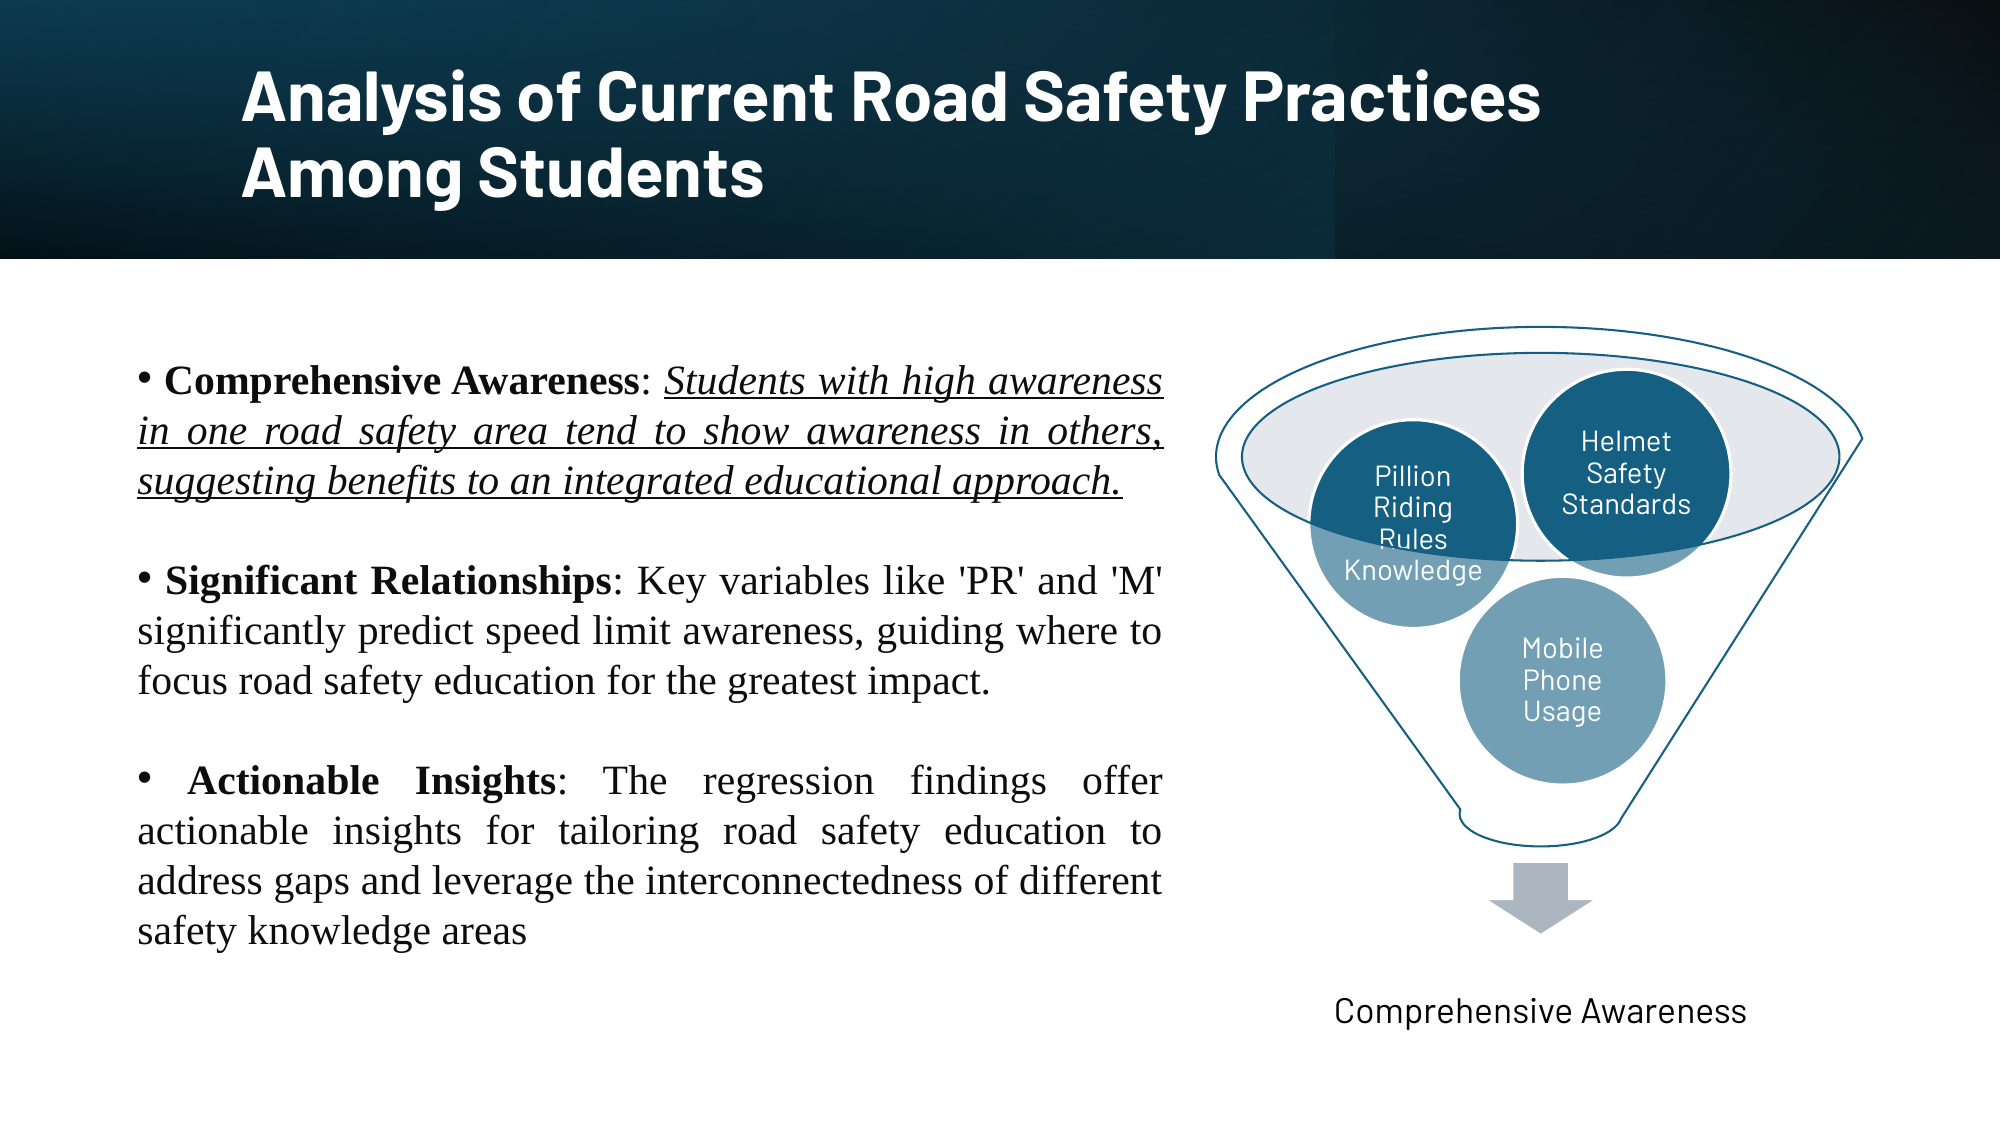

# Analysis of Current Road Safety Practices Among Students

Comprehensive Awareness
Mobile Phone Usage
Pillion Riding Rules Knowledge
Helmet Safety Standards
 Comprehensive Awareness: Students with high awareness in one road safety area tend to show awareness in others, suggesting benefits to an integrated educational approach.

 Significant Relationships: Key variables like 'PR' and 'M' significantly predict speed limit awareness, guiding where to focus road safety education for the greatest impact.

 Actionable Insights: The regression findings offer actionable insights for tailoring road safety education to address gaps and leverage the interconnectedness of different safety knowledge areas